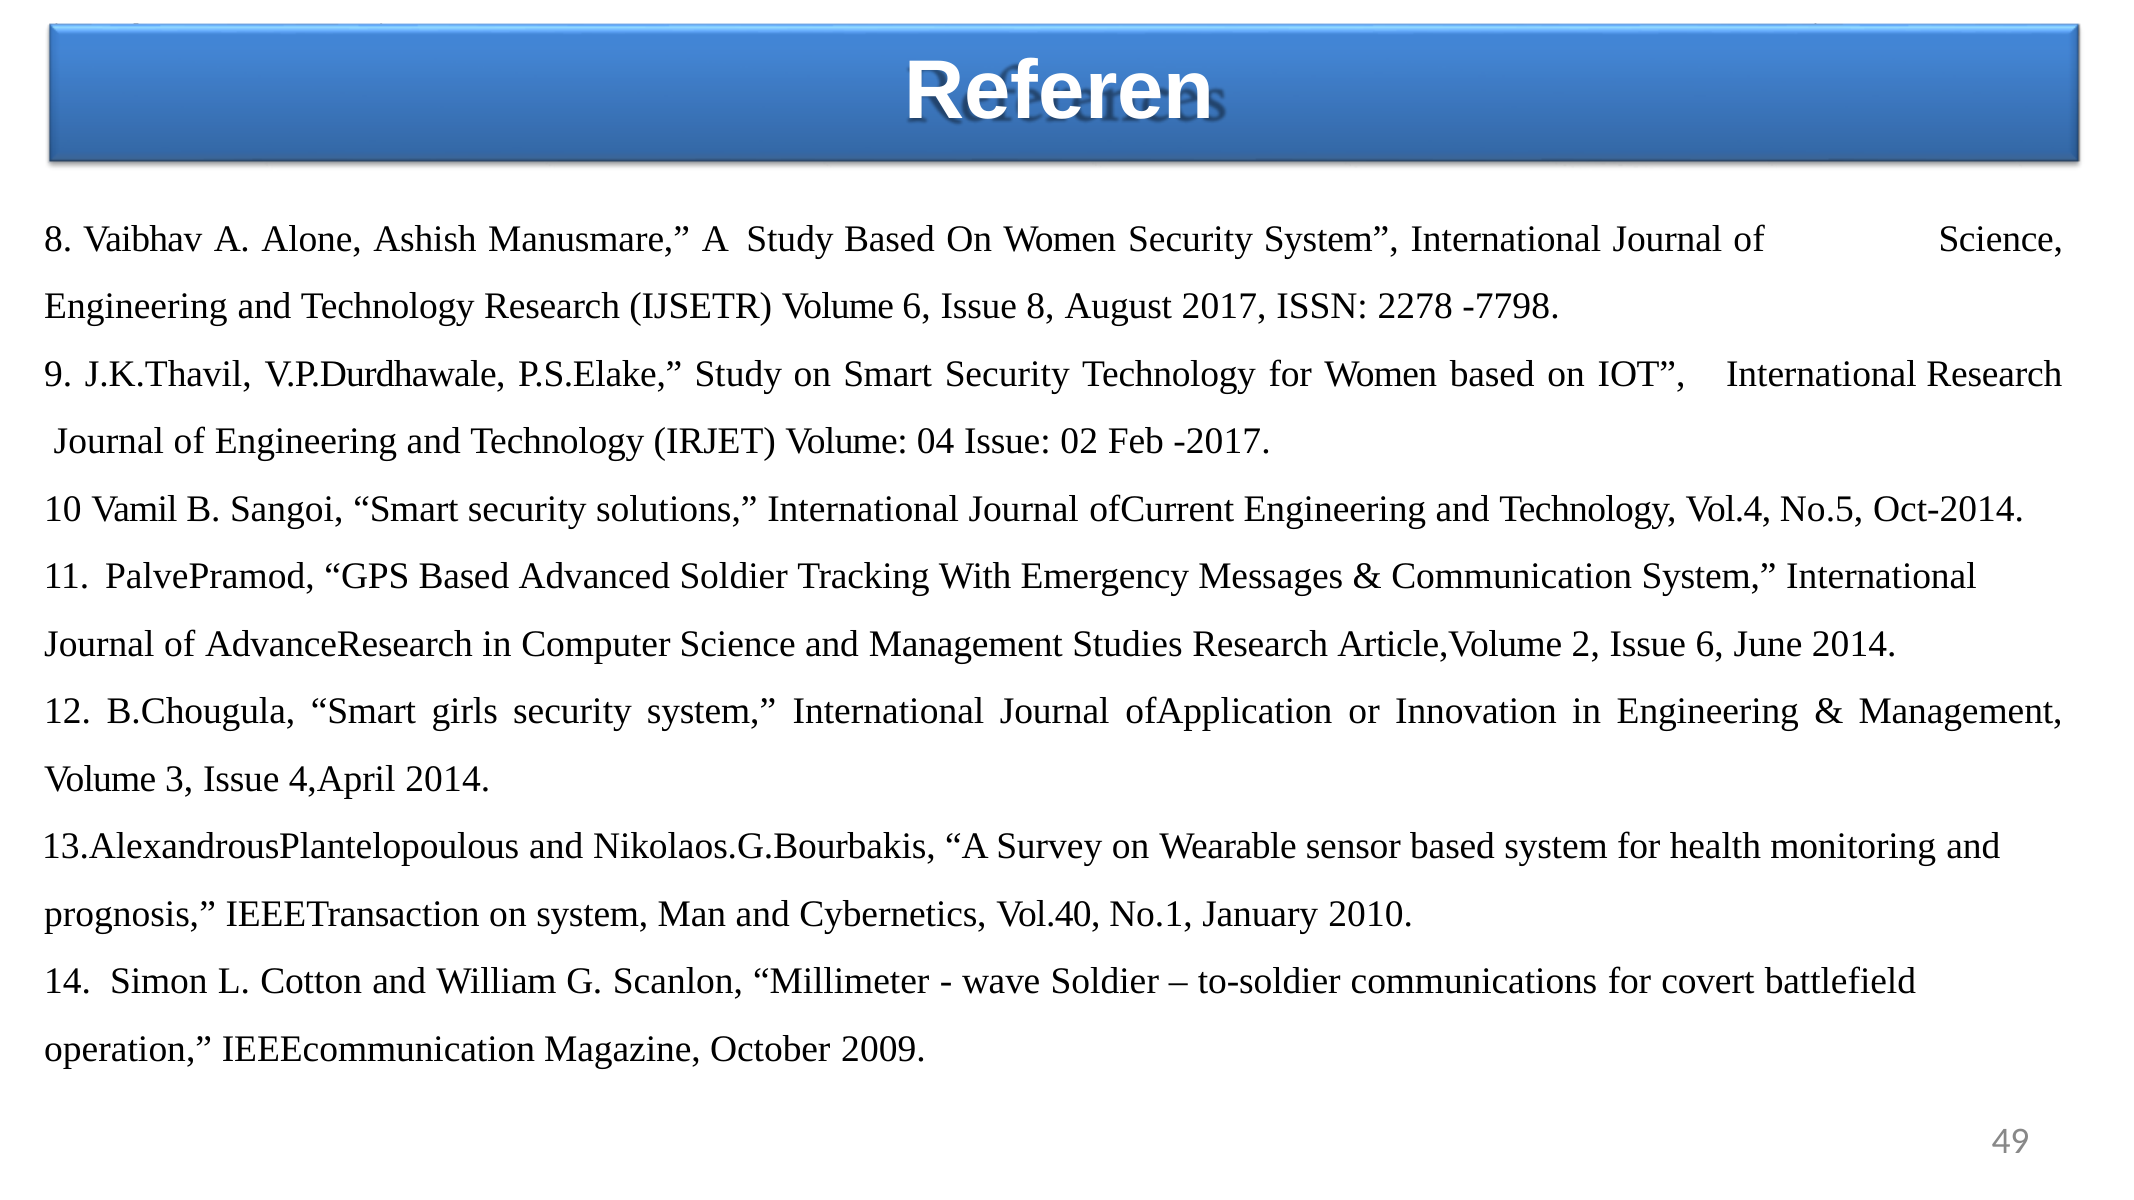

# References
8. Vaibhav A. Alone, Ashish Manusmare,” A Study Based On Women Security System”, International Journal of
Engineering and Technology Research (IJSETR) Volume 6, Issue 8, August 2017, ISSN: 2278 -7798.
Science,
9. J.K.Thavil, V.P.Durdhawale, P.S.Elake,” Study on Smart Security Technology for Women based on IOT”,	International Research  Journal of Engineering and Technology (IRJET) Volume: 04 Issue: 02 Feb -2017.
10 Vamil B. Sangoi, “Smart security solutions,” International Journal ofCurrent Engineering and Technology, Vol.4, No.5, Oct-2014.
PalvePramod, “GPS Based Advanced Soldier Tracking With Emergency Messages & Communication System,” International
Journal of AdvanceResearch in Computer Science and Management Studies Research Article,Volume 2, Issue 6, June 2014.
B.Chougula, “Smart girls security system,” International Journal ofApplication or Innovation in Engineering & Management,
Volume 3, Issue 4,April 2014.
AlexandrousPlantelopoulous and Nikolaos.G.Bourbakis, “A Survey on Wearable sensor based system for health monitoring and  prognosis,” IEEETransaction on system, Man and Cybernetics, Vol.40, No.1, January 2010.
Simon L. Cotton and William G. Scanlon, “Millimeter - wave Soldier – to-soldier communications for covert battlefield
operation,” IEEEcommunication Magazine, October 2009.

49